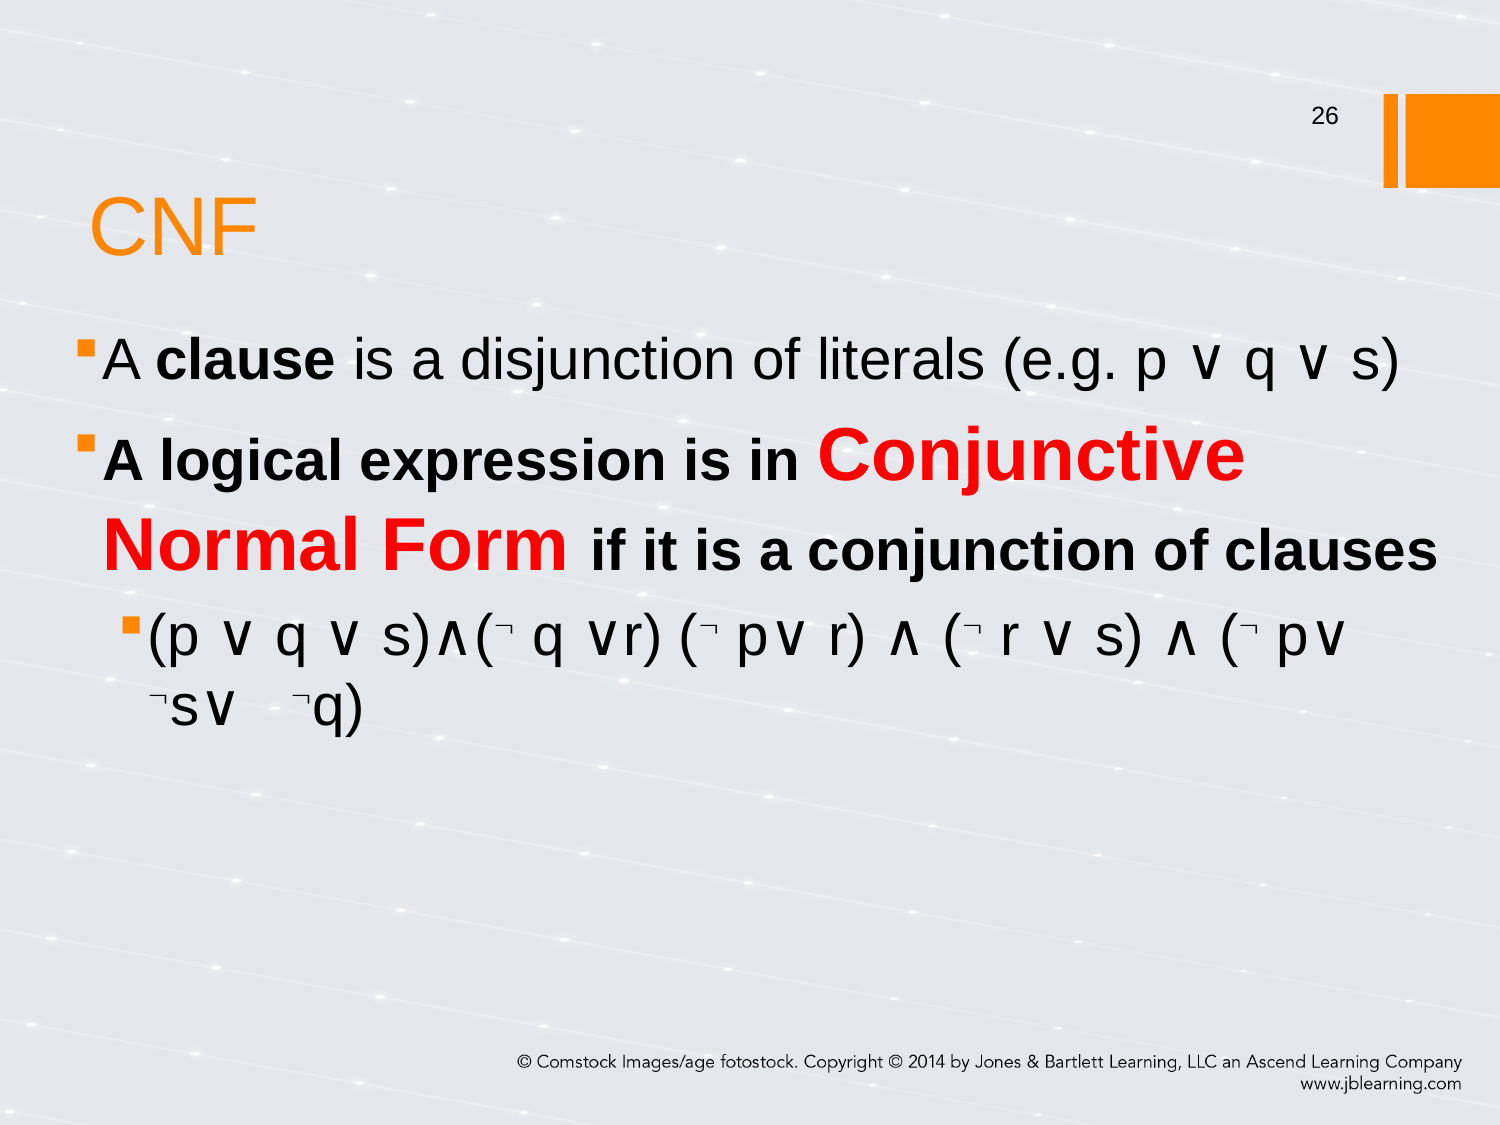

# CNF
26
A clause is a disjunction of literals (e.g. p ∨ q ∨ s)
A logical expression is in Conjunctive Normal Form if it is a conjunction of clauses
(p ∨ q ∨ s)∧(¬ q ∨r) (¬ p∨ r) ∧ (¬ r ∨ s) ∧ (¬ p∨  ¬s∨   ¬q)